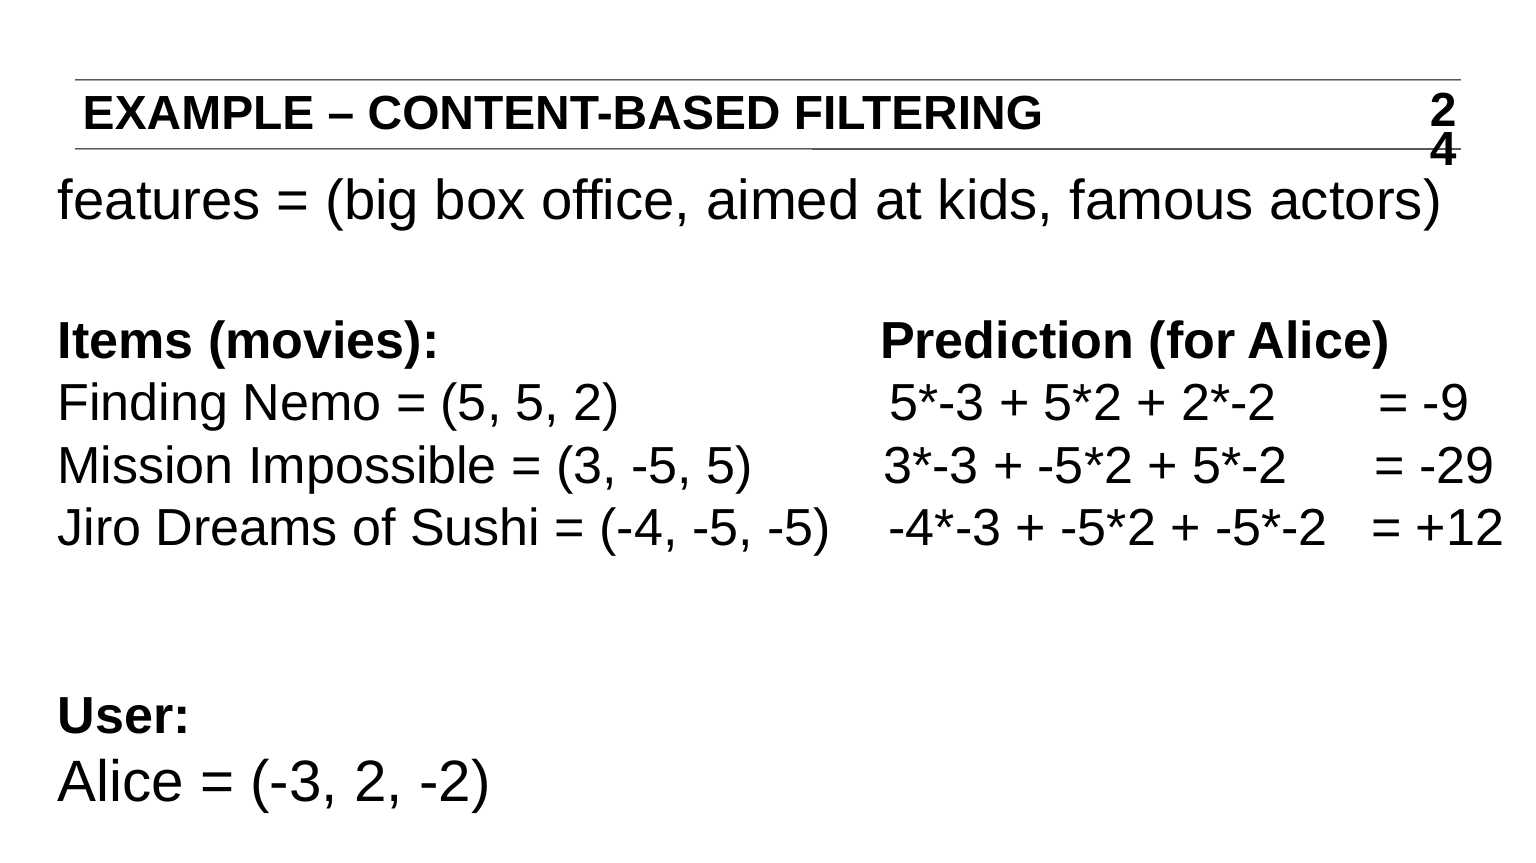

Example – content-based filtering
24
features = (big box office, aimed at kids, famous actors)

Items (movies):		          	     Prediction (for Alice)
Finding Nemo = (5, 5, 2)	                5*-3 + 5*2 + 2*-2       = -9
Mission Impossible = (3, -5, 5)         3*-3 + -5*2 + 5*-2      = -29
Jiro Dreams of Sushi = (-4, -5, -5)    -4*-3 + -5*2 + -5*-2   = +12

User:
Alice = (-3, 2, -2)